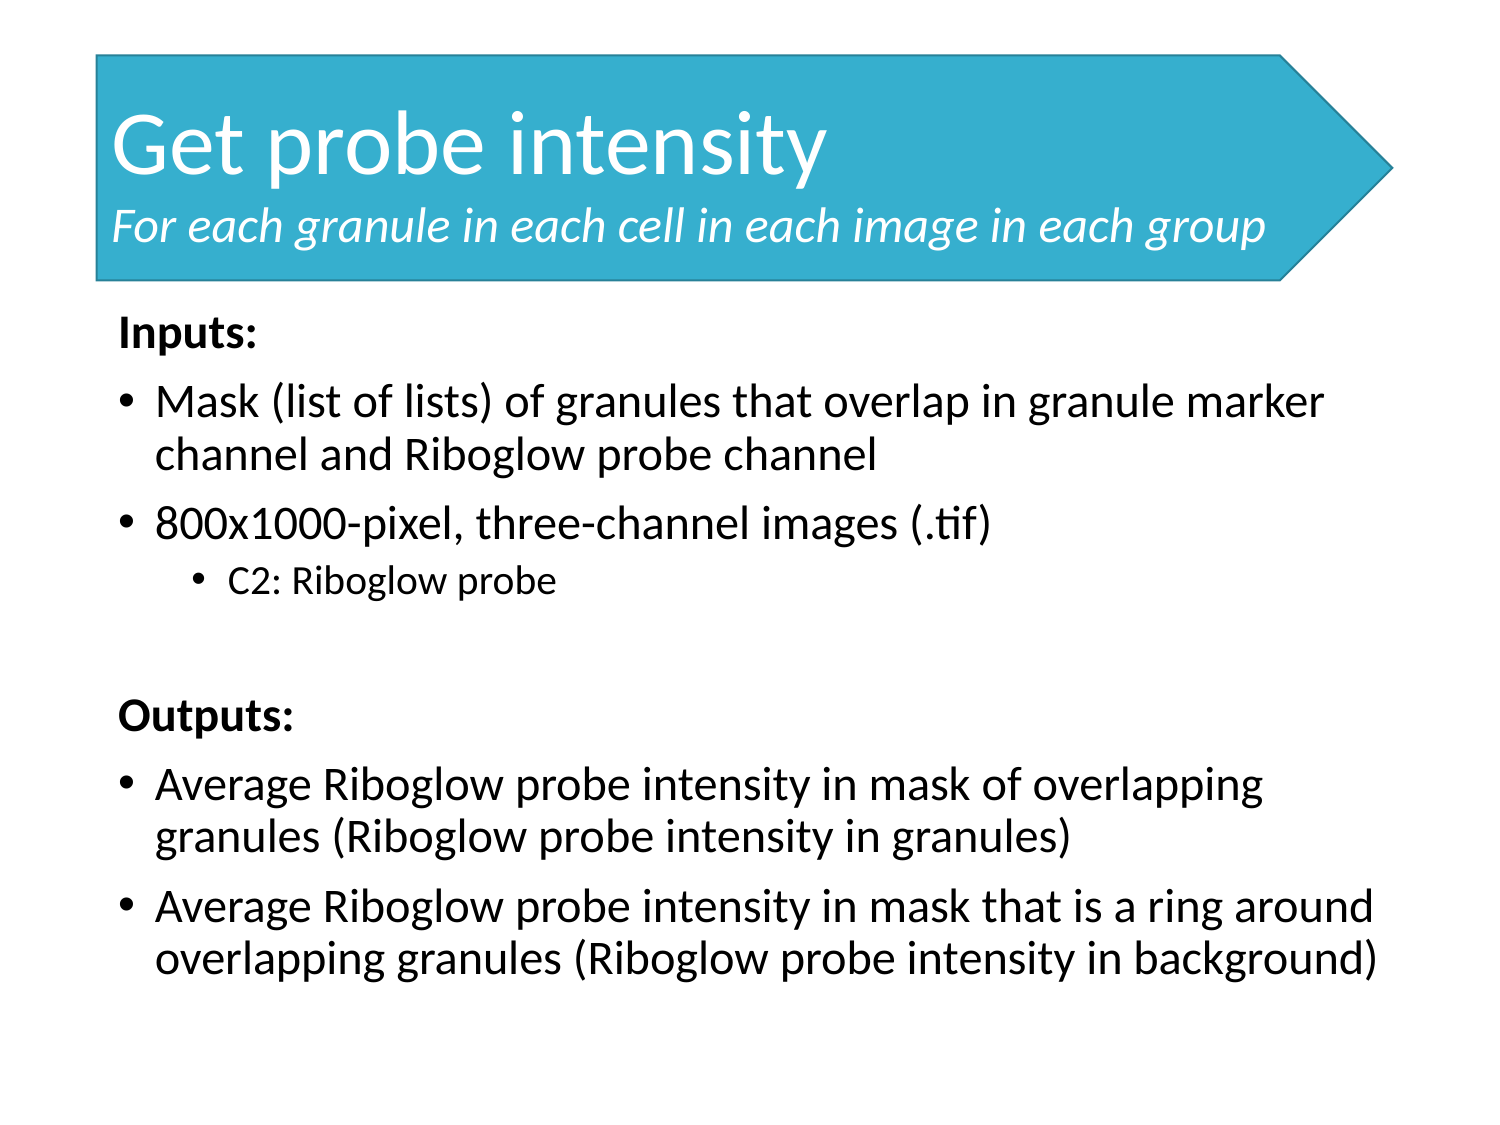

Get probe intensity
For each granule in each cell in each image in each group
# Segment Cells
Inputs:
Mask (list of lists) of granules that overlap in granule marker channel and Riboglow probe channel
800x1000-pixel, three-channel images (.tif)
C2: Riboglow probe

Outputs:
Average Riboglow probe intensity in mask of overlapping granules (Riboglow probe intensity in granules)
Average Riboglow probe intensity in mask that is a ring around overlapping granules (Riboglow probe intensity in background)